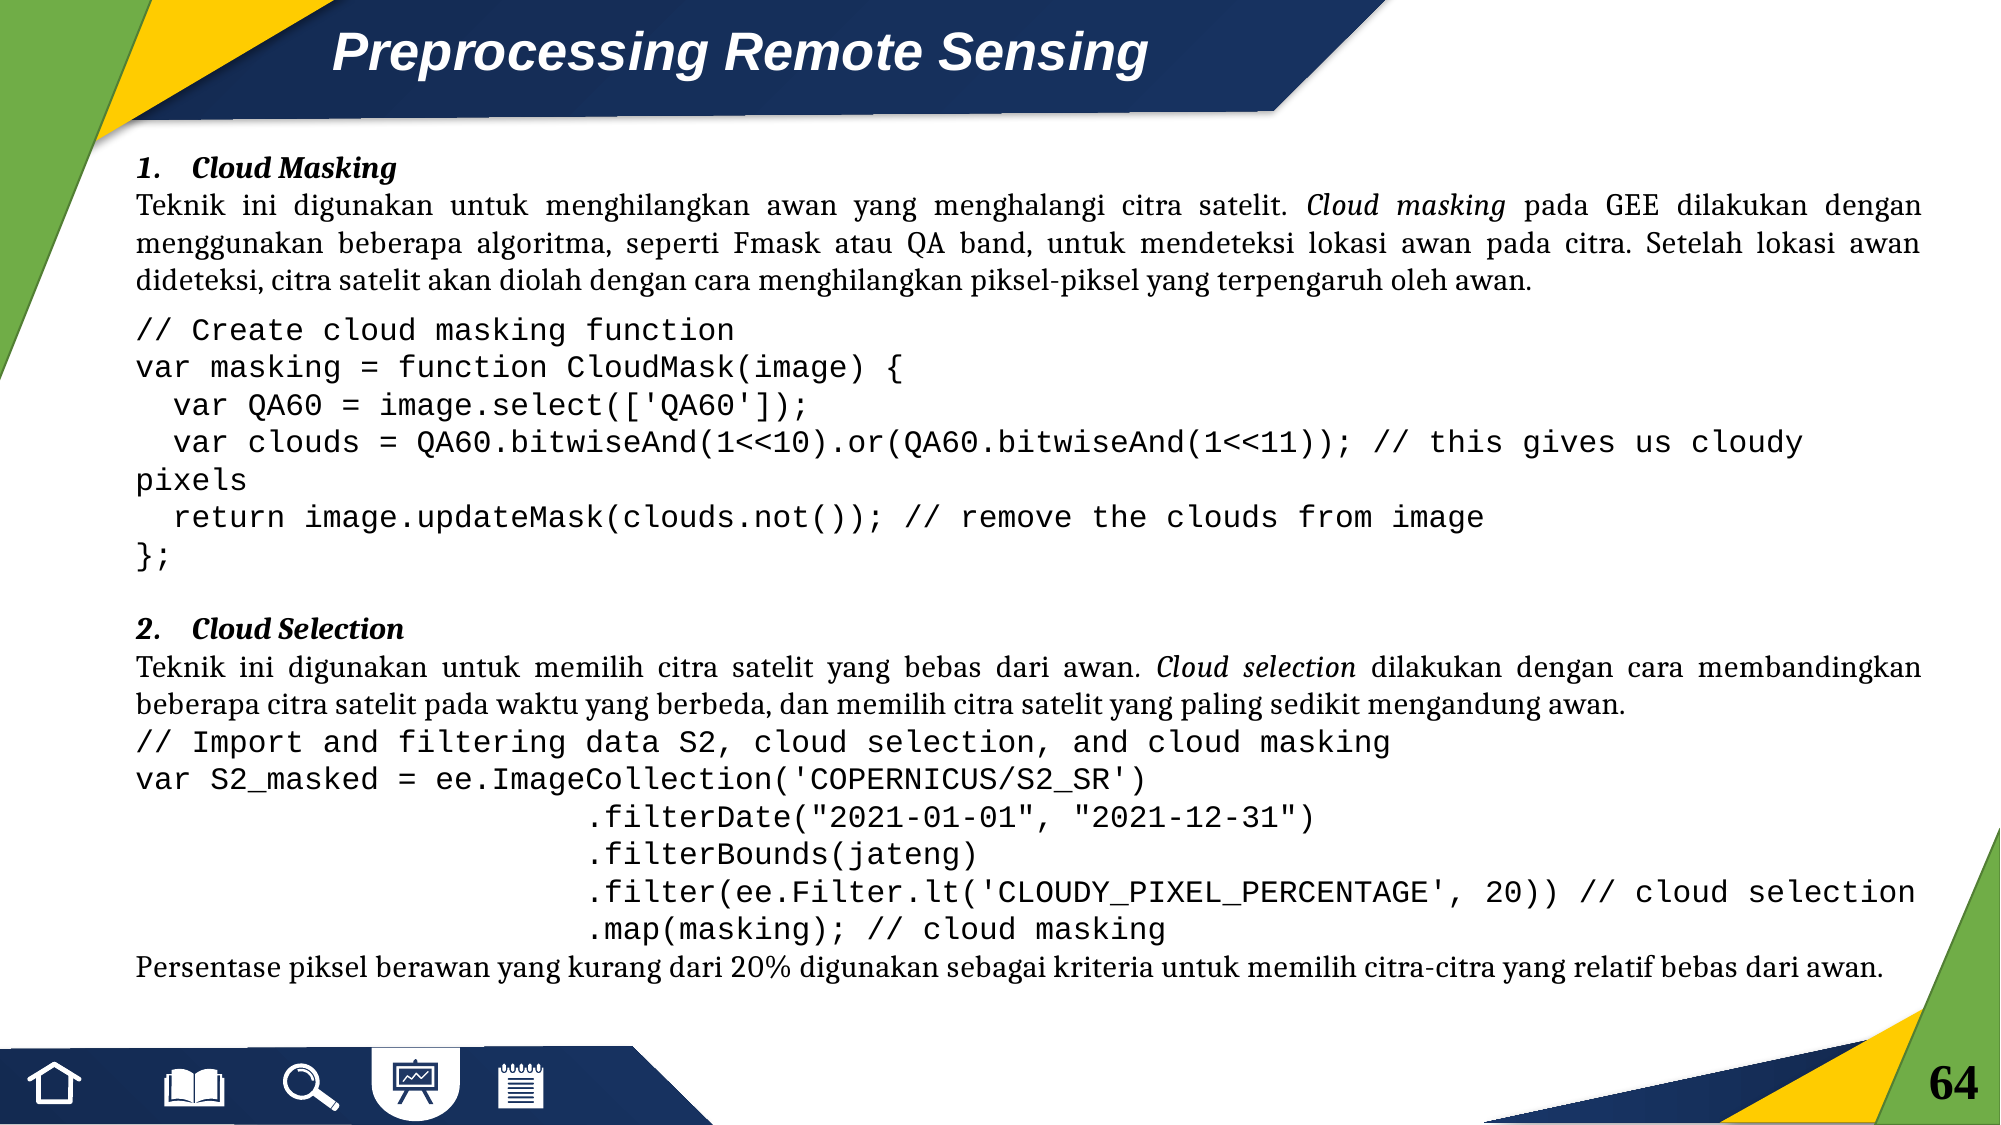

# Preprocessing Remote Sensing
Cloud Masking
Teknik ini digunakan untuk menghilangkan awan yang menghalangi citra satelit. Cloud masking pada GEE dilakukan dengan menggunakan beberapa algoritma, seperti Fmask atau QA band, untuk mendeteksi lokasi awan pada citra. Setelah lokasi awan dideteksi, citra satelit akan diolah dengan cara menghilangkan piksel-piksel yang terpengaruh oleh awan.
// Create cloud masking function
var masking = function CloudMask(image) {
  var QA60 = image.select(['QA60']);
  var clouds = QA60.bitwiseAnd(1<<10).or(QA60.bitwiseAnd(1<<11)); // this gives us cloudy pixels
  return image.updateMask(clouds.not()); // remove the clouds from image
};

Cloud Selection
Teknik ini digunakan untuk memilih citra satelit yang bebas dari awan. Cloud selection dilakukan dengan cara membandingkan beberapa citra satelit pada waktu yang berbeda, dan memilih citra satelit yang paling sedikit mengandung awan.
// Import and filtering data S2, cloud selection, and cloud masking
var S2_masked = ee.ImageCollection('COPERNICUS/S2_SR')
                        .filterDate("2021-01-01", "2021-12-31")
                        .filterBounds(jateng)
                        .filter(ee.Filter.lt('CLOUDY_PIXEL_PERCENTAGE', 20)) // cloud selection
                        .map(masking); // cloud masking
Persentase piksel berawan yang kurang dari 20% digunakan sebagai kriteria untuk memilih citra-citra yang relatif bebas dari awan.

64